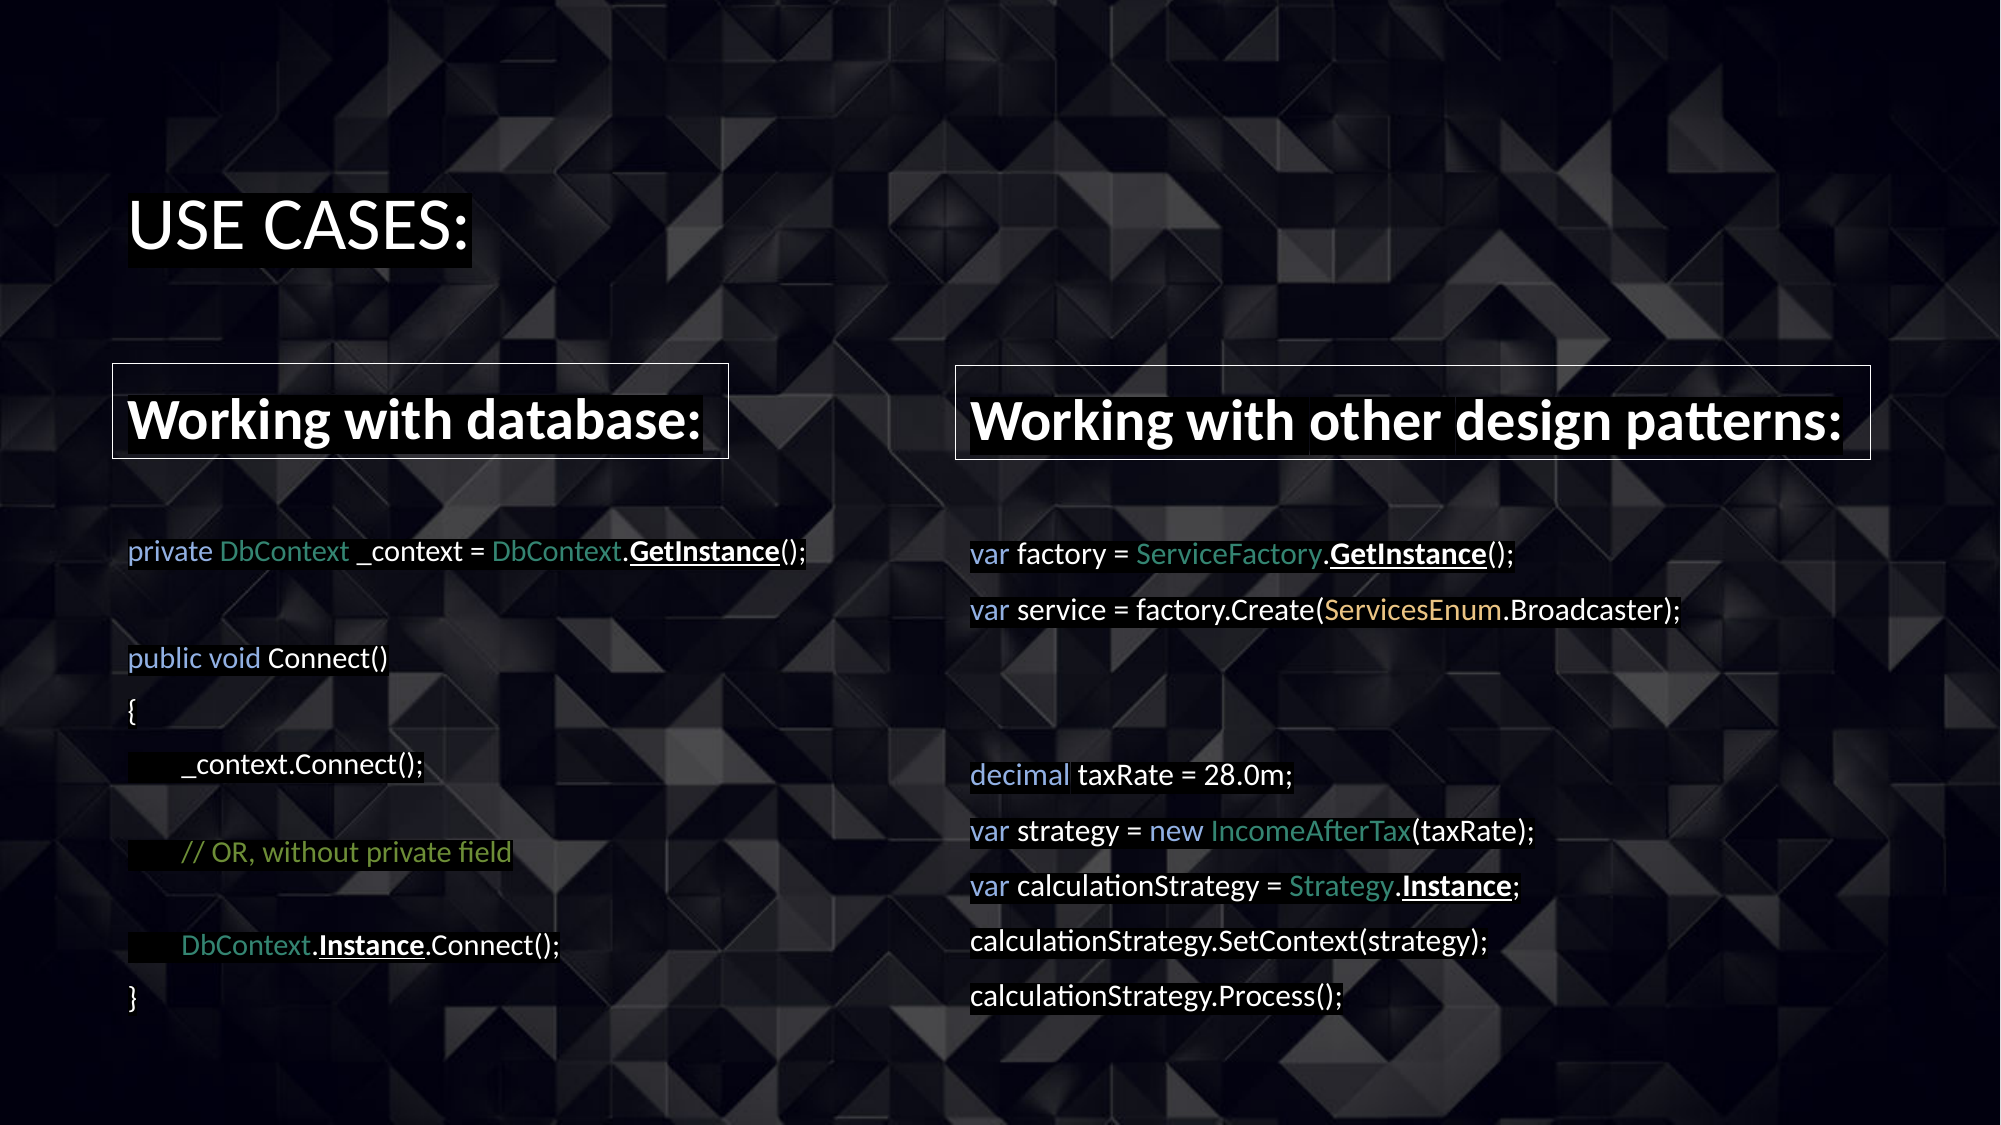

# Use cases:
Working with database:
Working with other design patterns:

var factory = ServiceFactory.GetInstance();
var service = factory.Create(ServicesEnum.Broadcaster);

decimal taxRate = 28.0m;
var strategy = new IncomeAfterTax(taxRate);
var calculationStrategy = Strategy.Instance;
calculationStrategy.SetContext(strategy);
calculationStrategy.Process();

private DbContext _context = DbContext.GetInstance();

public void Connect()
{
        _context.Connect();

        // OR, without private field

        DbContext.Instance.Connect();
}